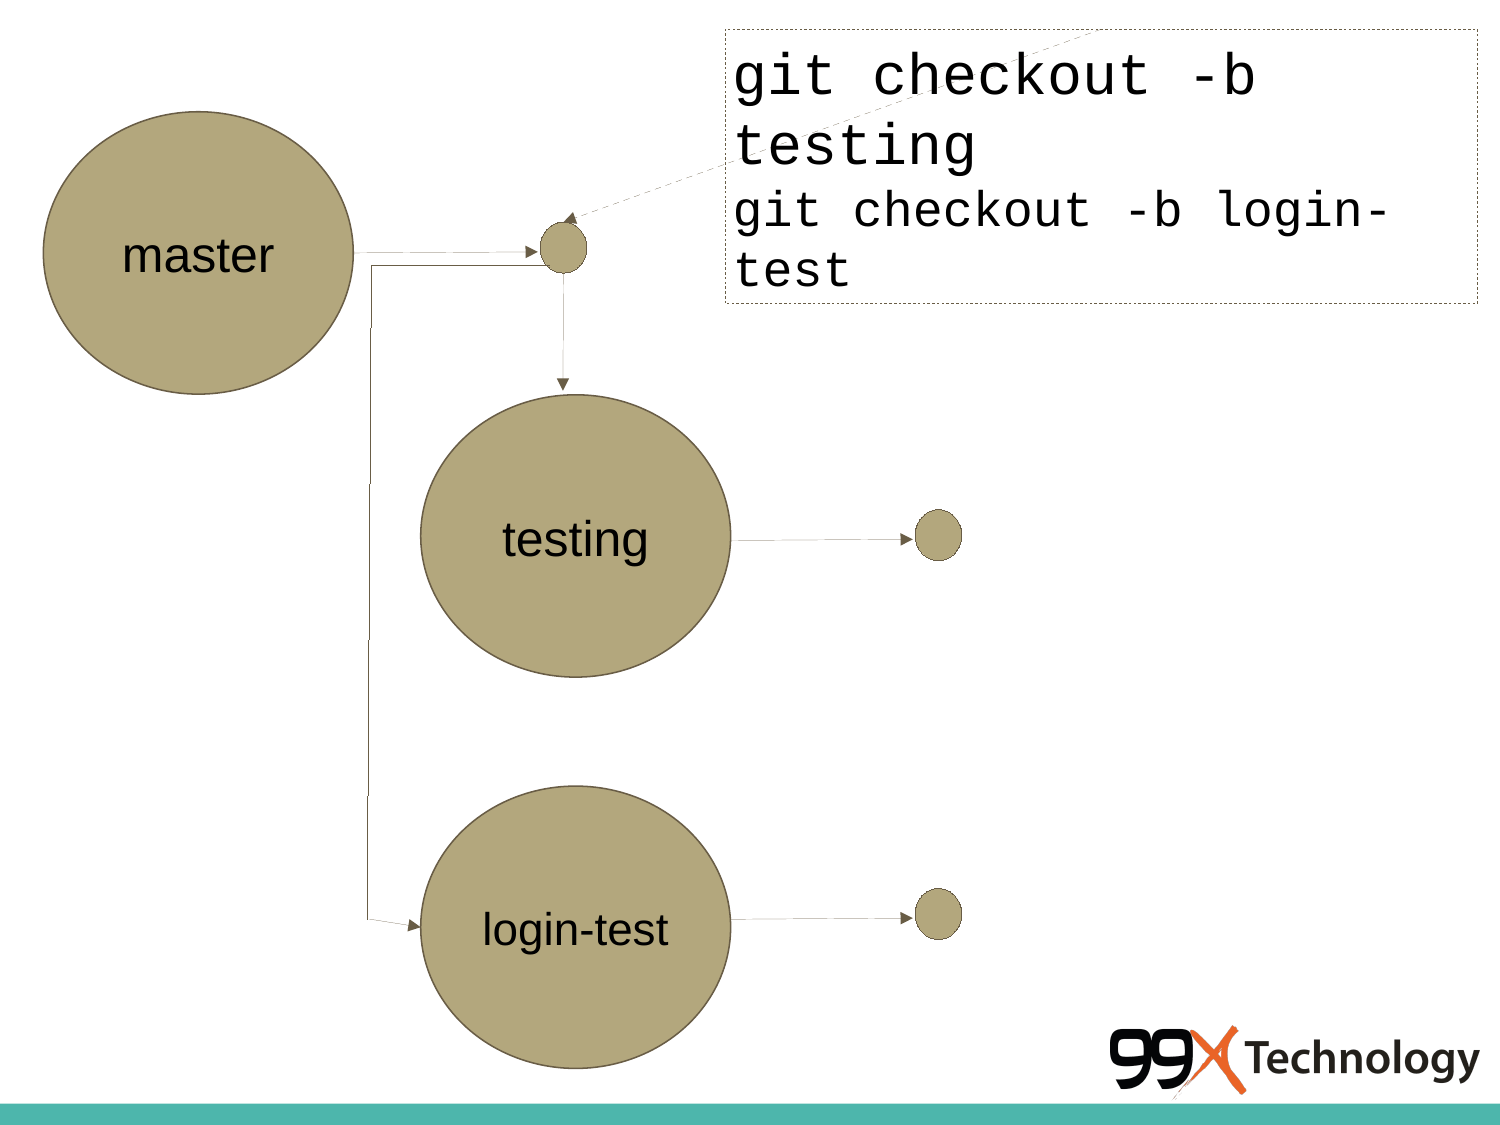

git checkout -b testing
git checkout -b login-test

master

testing

login-test